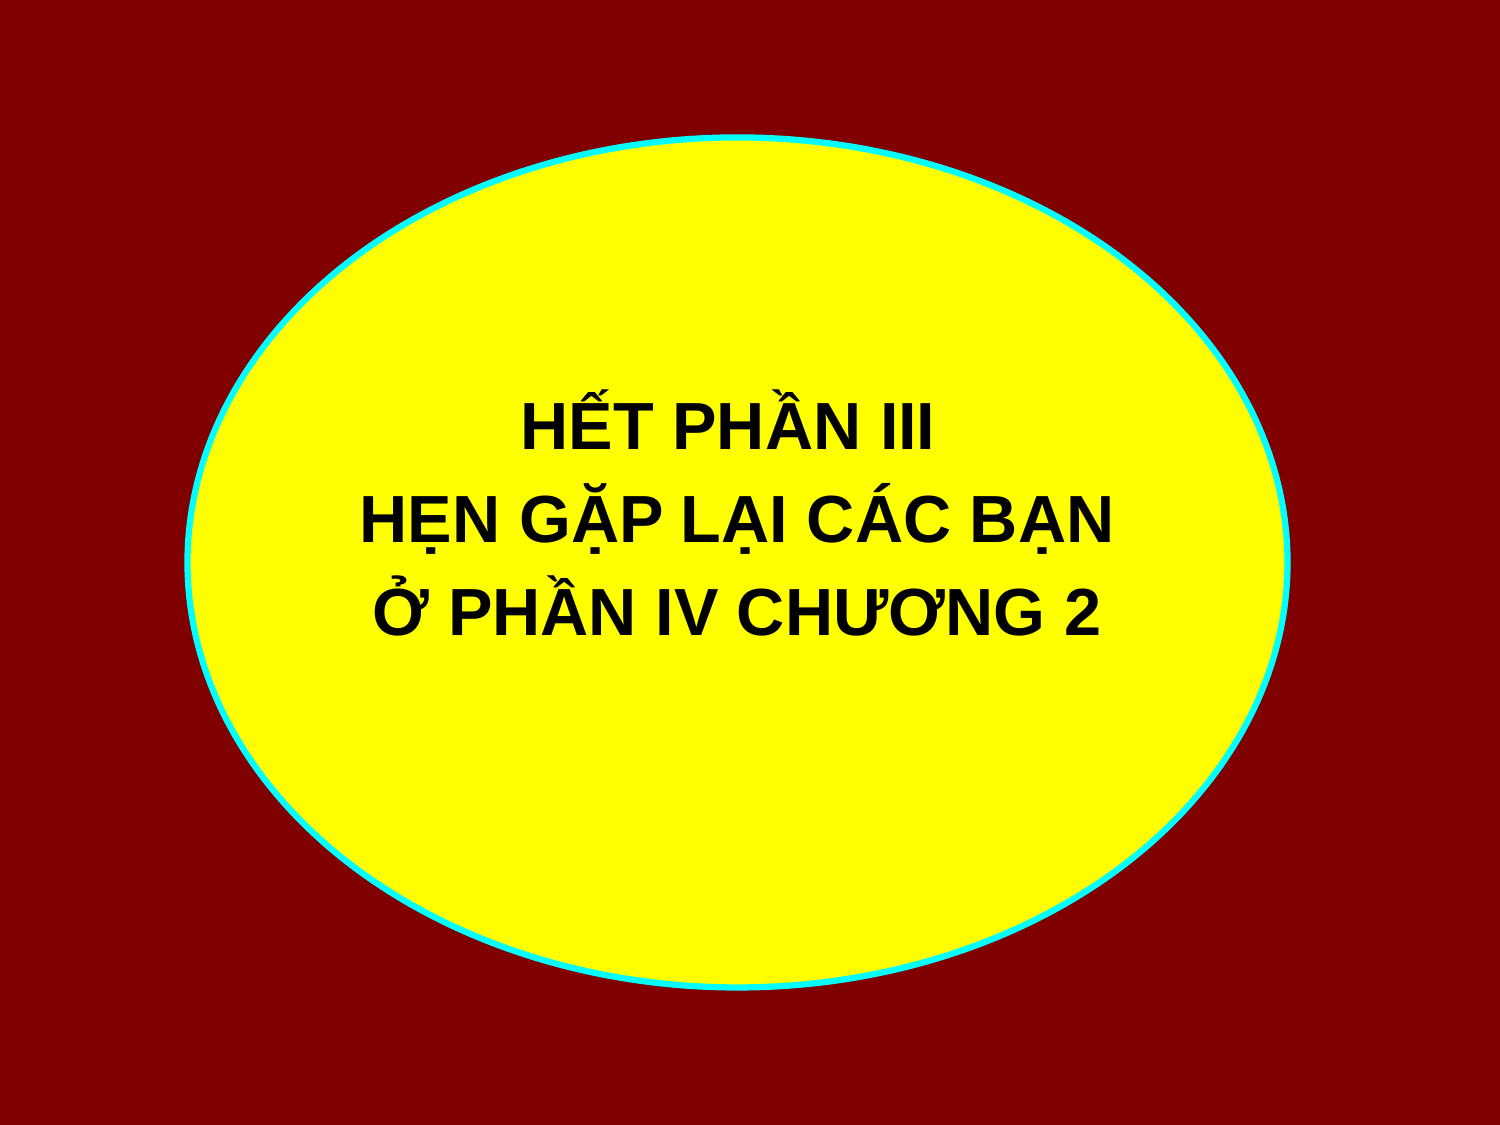

HẾT PHẦN III
HẸN GẶP LẠI CÁC BẠN
Ở PHẦN IV CHƯƠNG 2